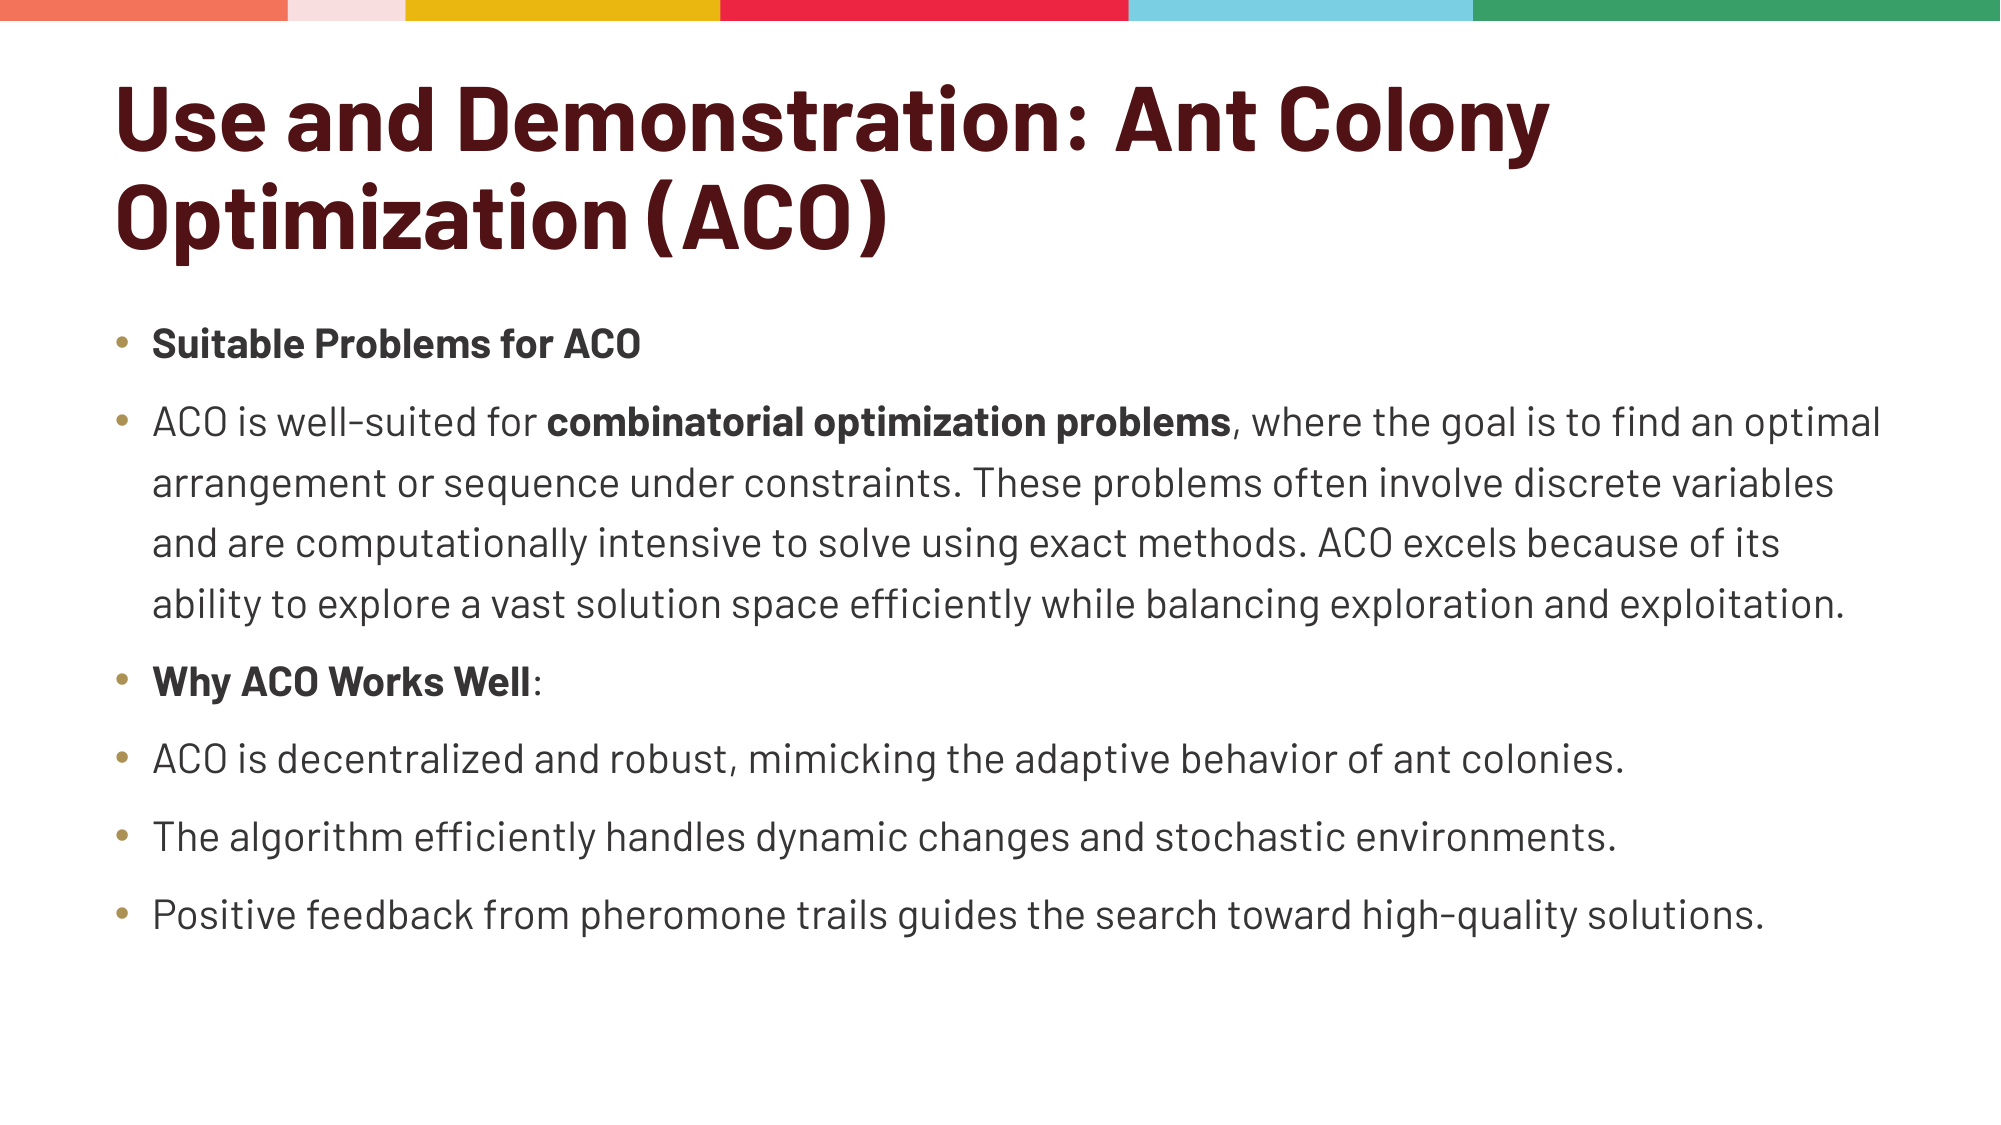

# Use and Demonstration: Ant Colony Optimization (ACO)
Suitable Problems for ACO
ACO is well-suited for combinatorial optimization problems, where the goal is to find an optimal arrangement or sequence under constraints. These problems often involve discrete variables and are computationally intensive to solve using exact methods. ACO excels because of its ability to explore a vast solution space efficiently while balancing exploration and exploitation.
Why ACO Works Well:
ACO is decentralized and robust, mimicking the adaptive behavior of ant colonies.
The algorithm efficiently handles dynamic changes and stochastic environments.
Positive feedback from pheromone trails guides the search toward high-quality solutions.